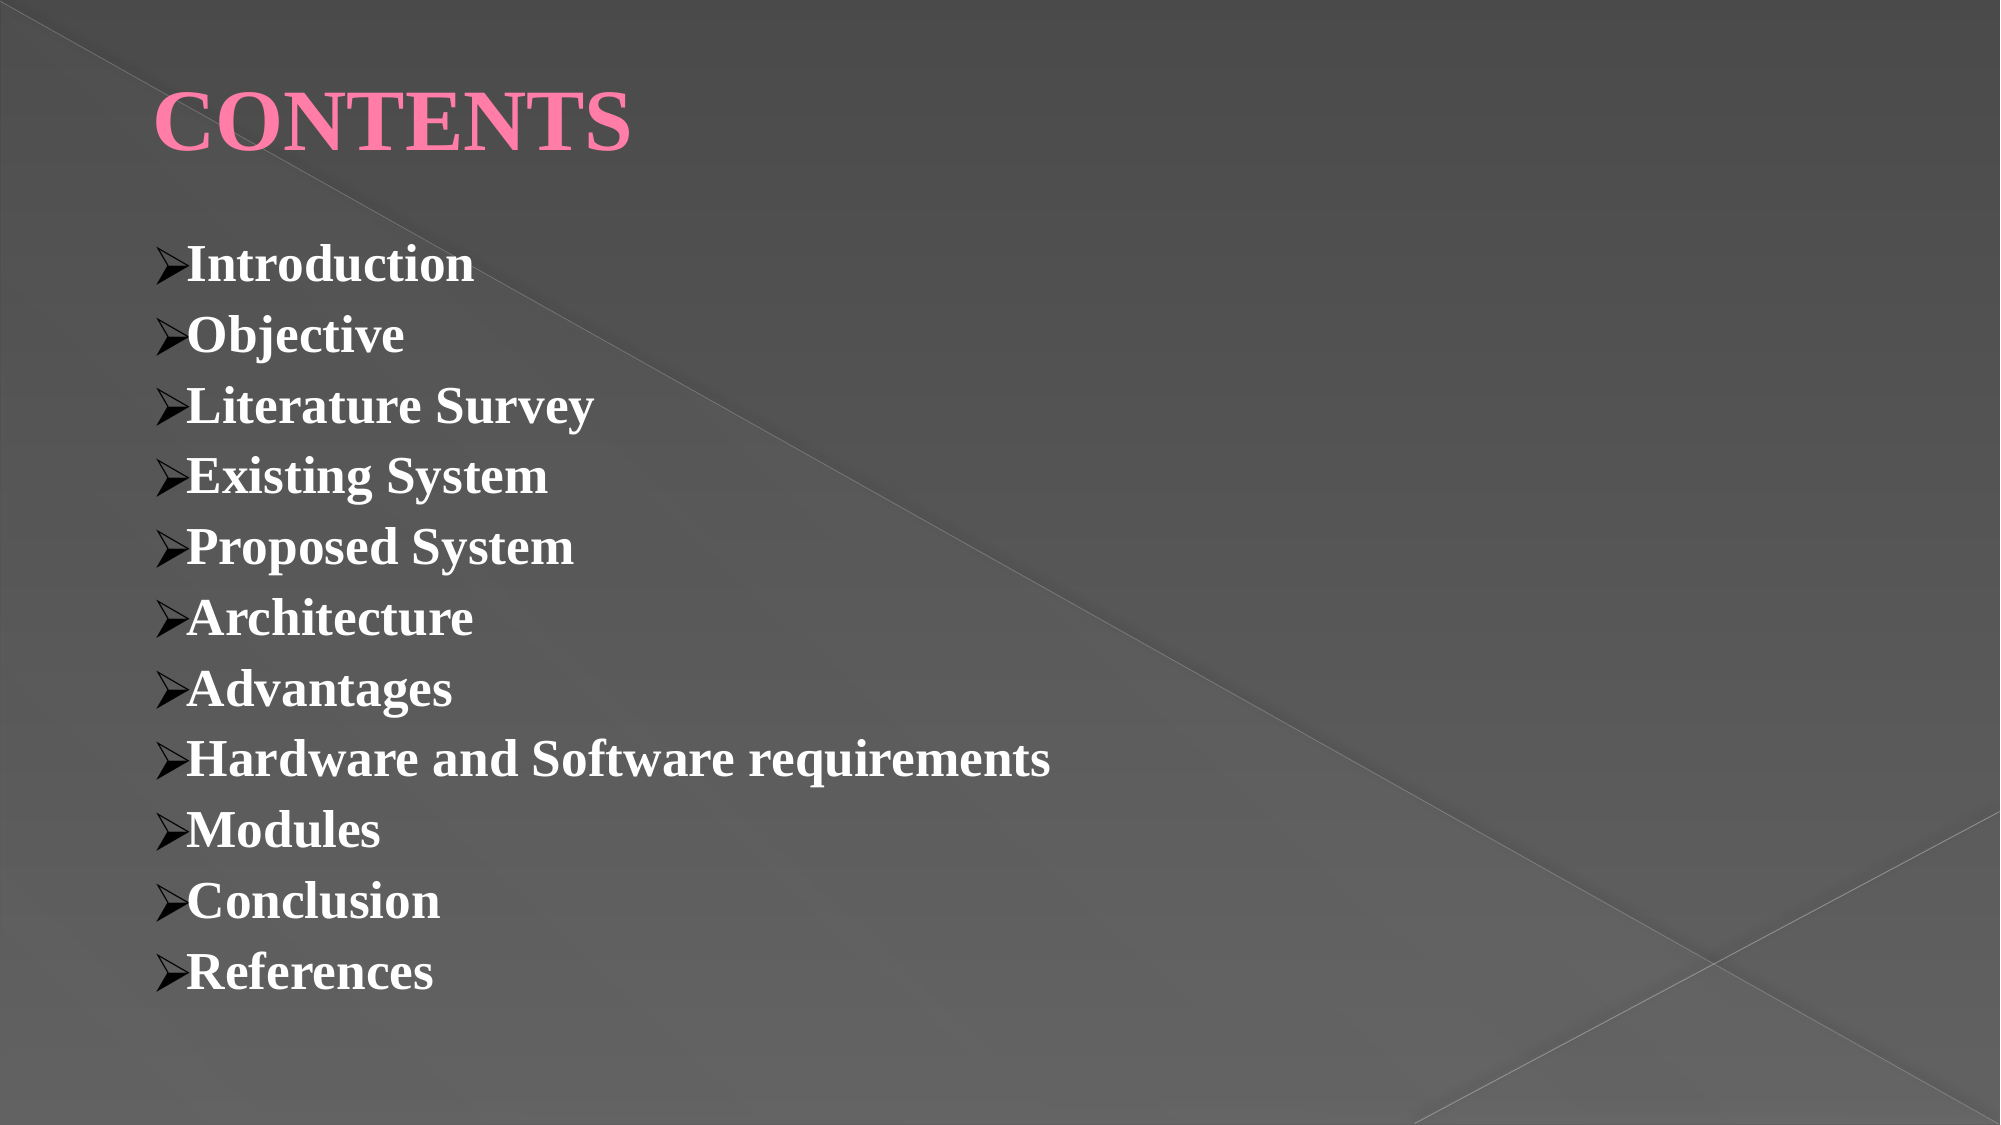

# CONTENTS
Introduction
Objective
Literature Survey
Existing System
Proposed System
Architecture
Advantages
Hardware and Software requirements
Modules
Conclusion
References